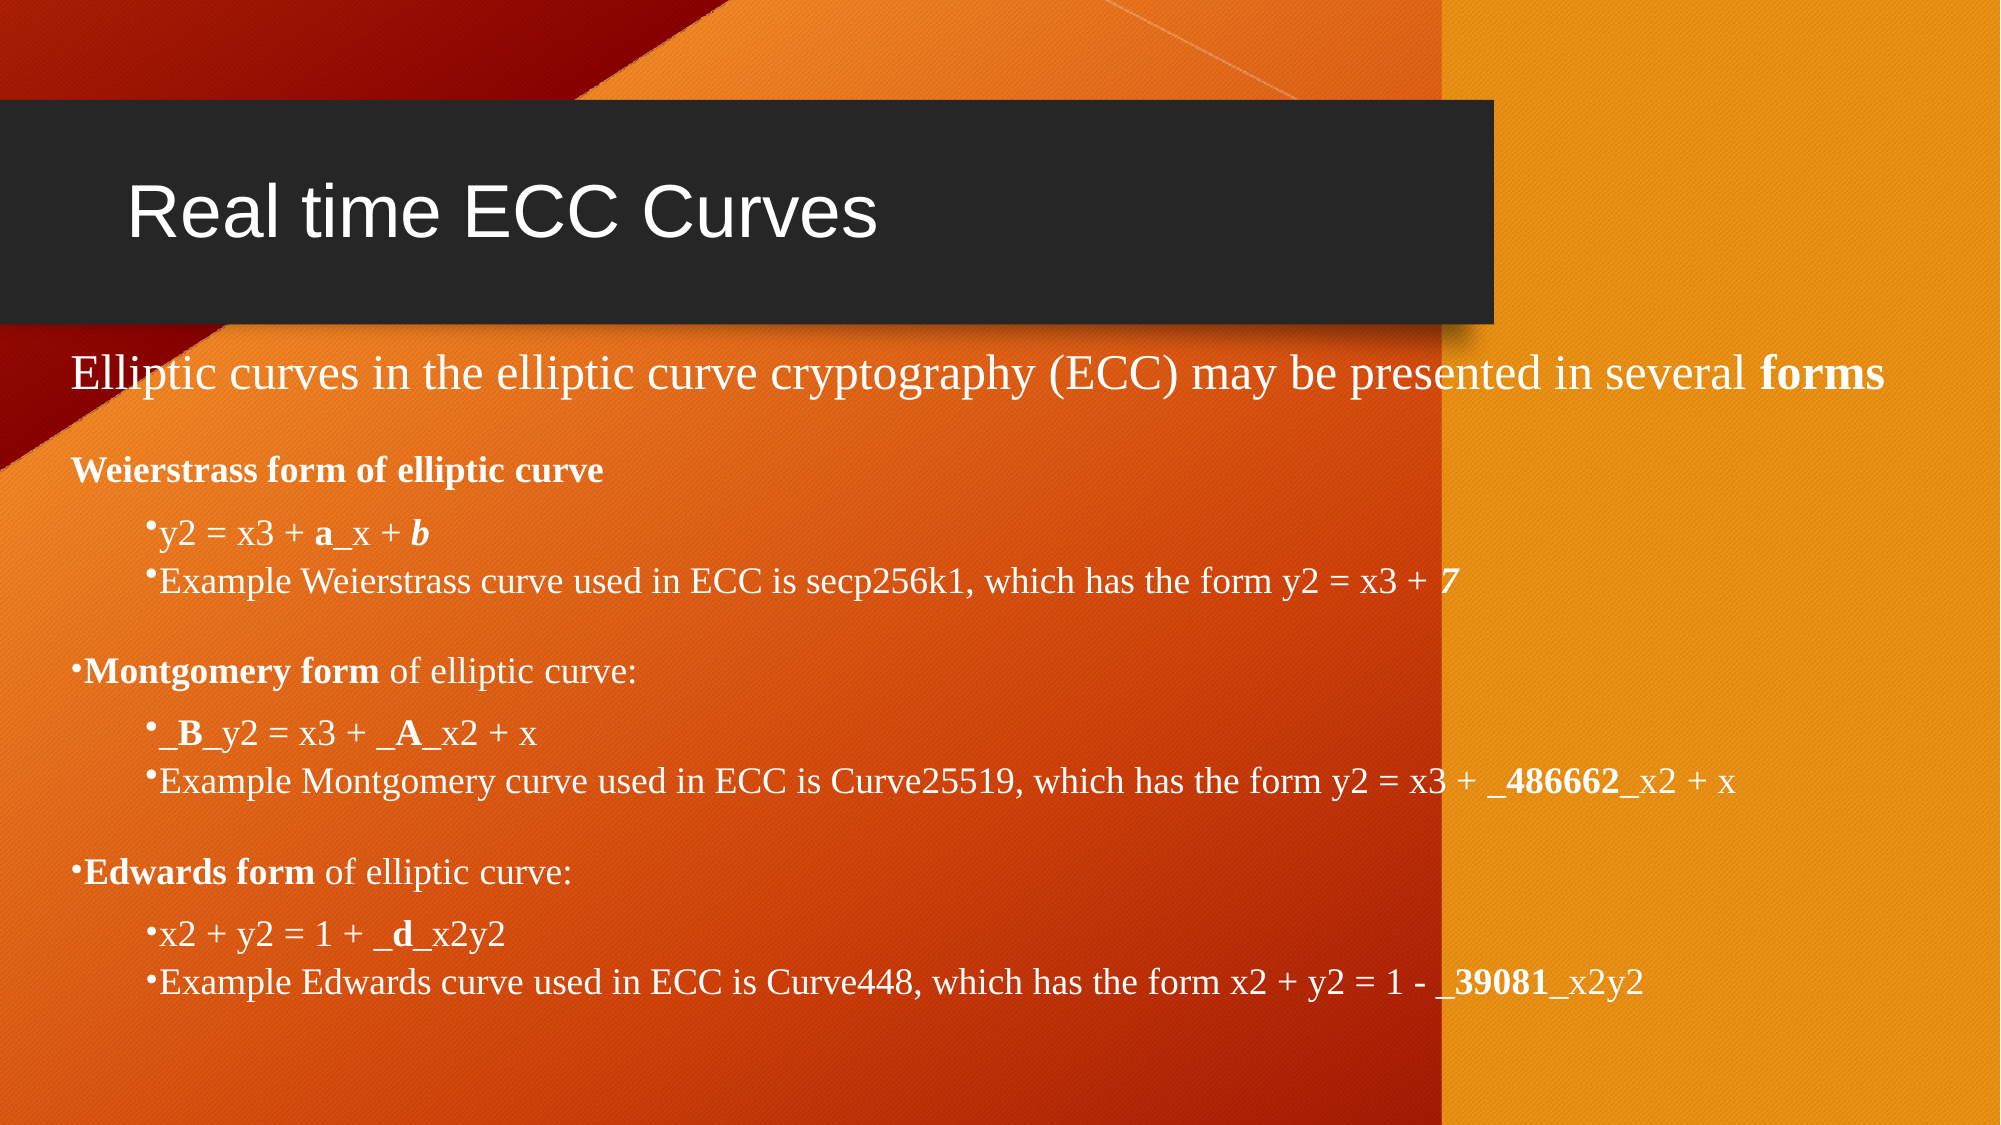

# Real time ECC Curves
Elliptic curves in the elliptic curve cryptography (ECC) may be presented in several forms
Weierstrass form of elliptic curve
y2 = x3 + a_x + b
Example Weierstrass curve used in ECC is secp256k1, which has the form y2 = x3 + 7

Montgomery form of elliptic curve:
_B_y2 = x3 + _A_x2 + x
Example Montgomery curve used in ECC is Curve25519, which has the form y2 = x3 + _486662_x2 + x

Edwards form of elliptic curve:
x2 + y2 = 1 + _d_x2y2
Example Edwards curve used in ECC is Curve448, which has the form x2 + y2 = 1 - _39081_x2y2